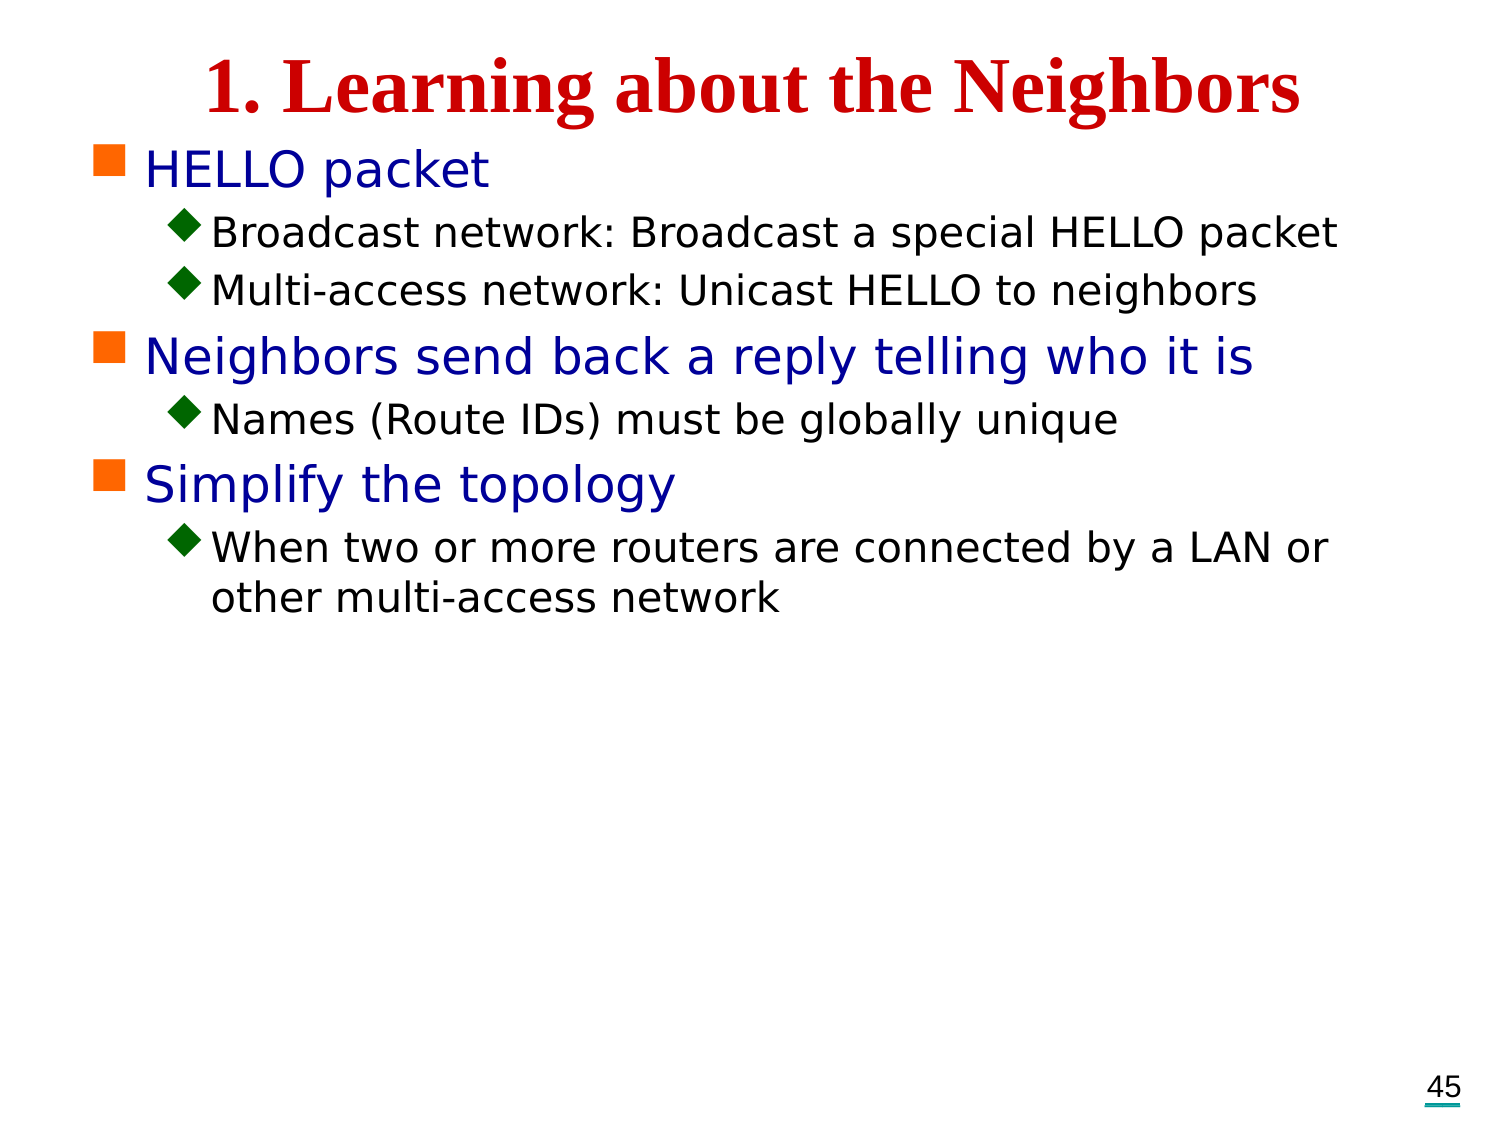

# 1. Learning about the Neighbors
HELLO packet
Broadcast network: Broadcast a special HELLO packet
Multi-access network: Unicast HELLO to neighbors
Neighbors send back a reply telling who it is
Names (Route IDs) must be globally unique
Simplify the topology
When two or more routers are connected by a LAN or other multi-access network